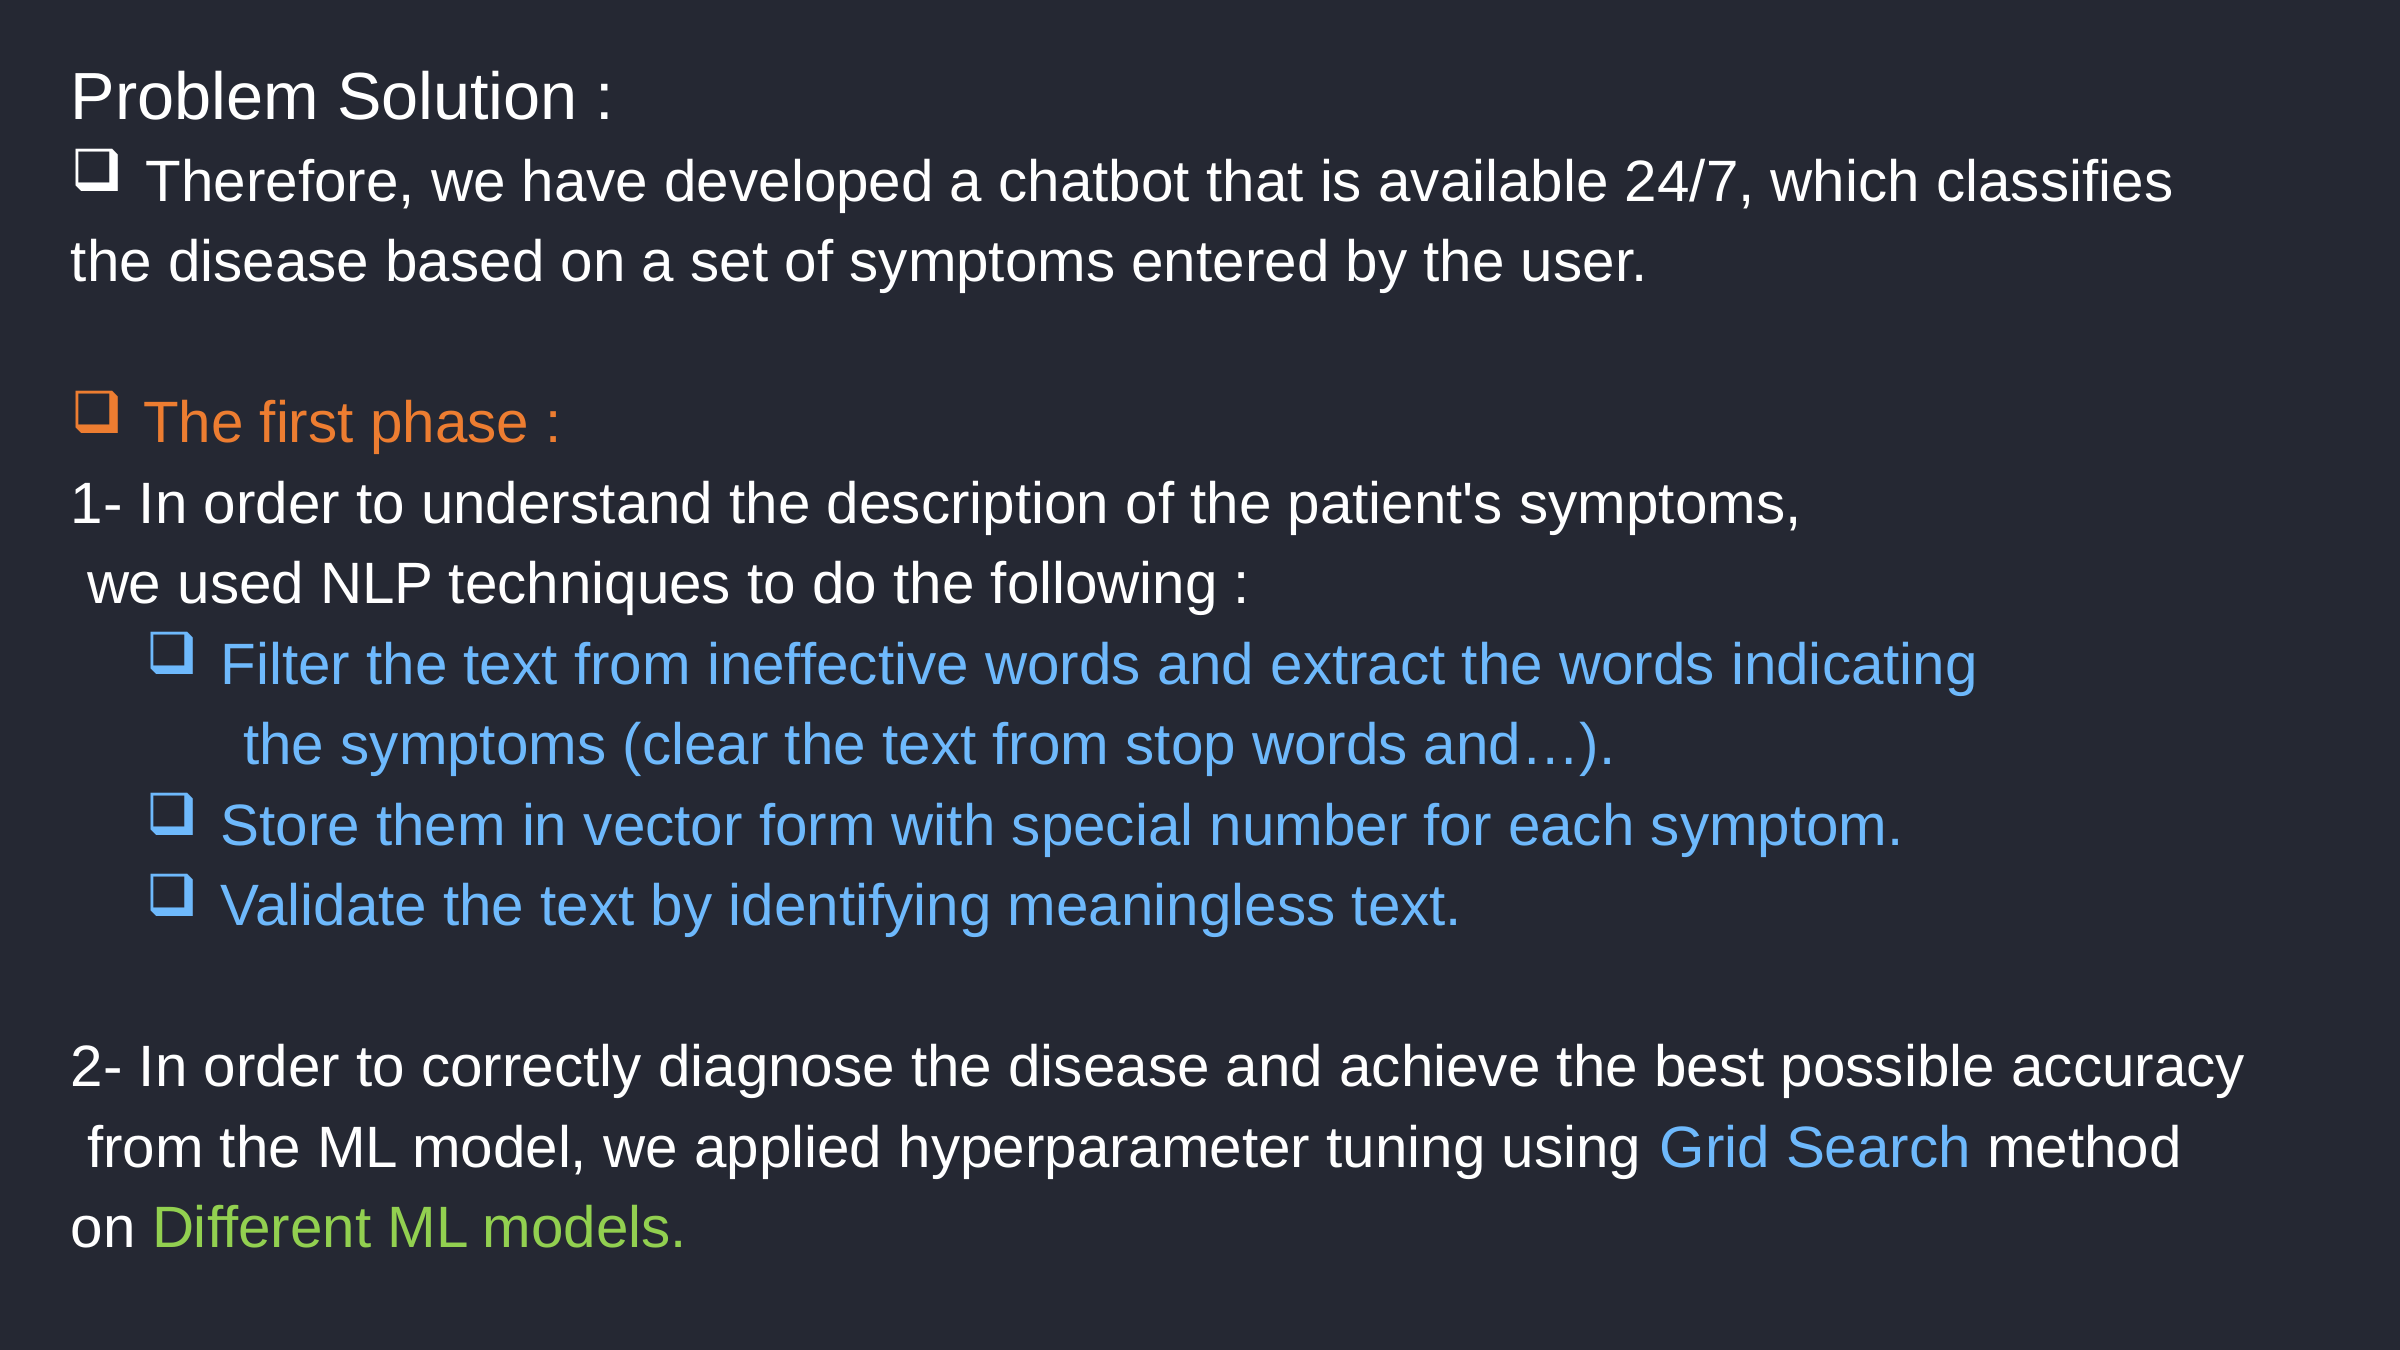

Problem Solution :
Therefore, we have developed a chatbot that is available 24/7, which classifies
the disease based on a set of symptoms entered by the user.

 The first phase :
1- In order to understand the description of the patient's symptoms,
 we used NLP techniques to do the following :
Filter the text from ineffective words and extract the words indicating
      the symptoms (clear the text from stop words and…).
Store them in vector form with special number for each symptom.
Validate the text by identifying meaningless text.

2- In order to correctly diagnose the disease and achieve the best possible accuracy
 from the ML model, we applied hyperparameter tuning using Grid Search method
on Different ML models.